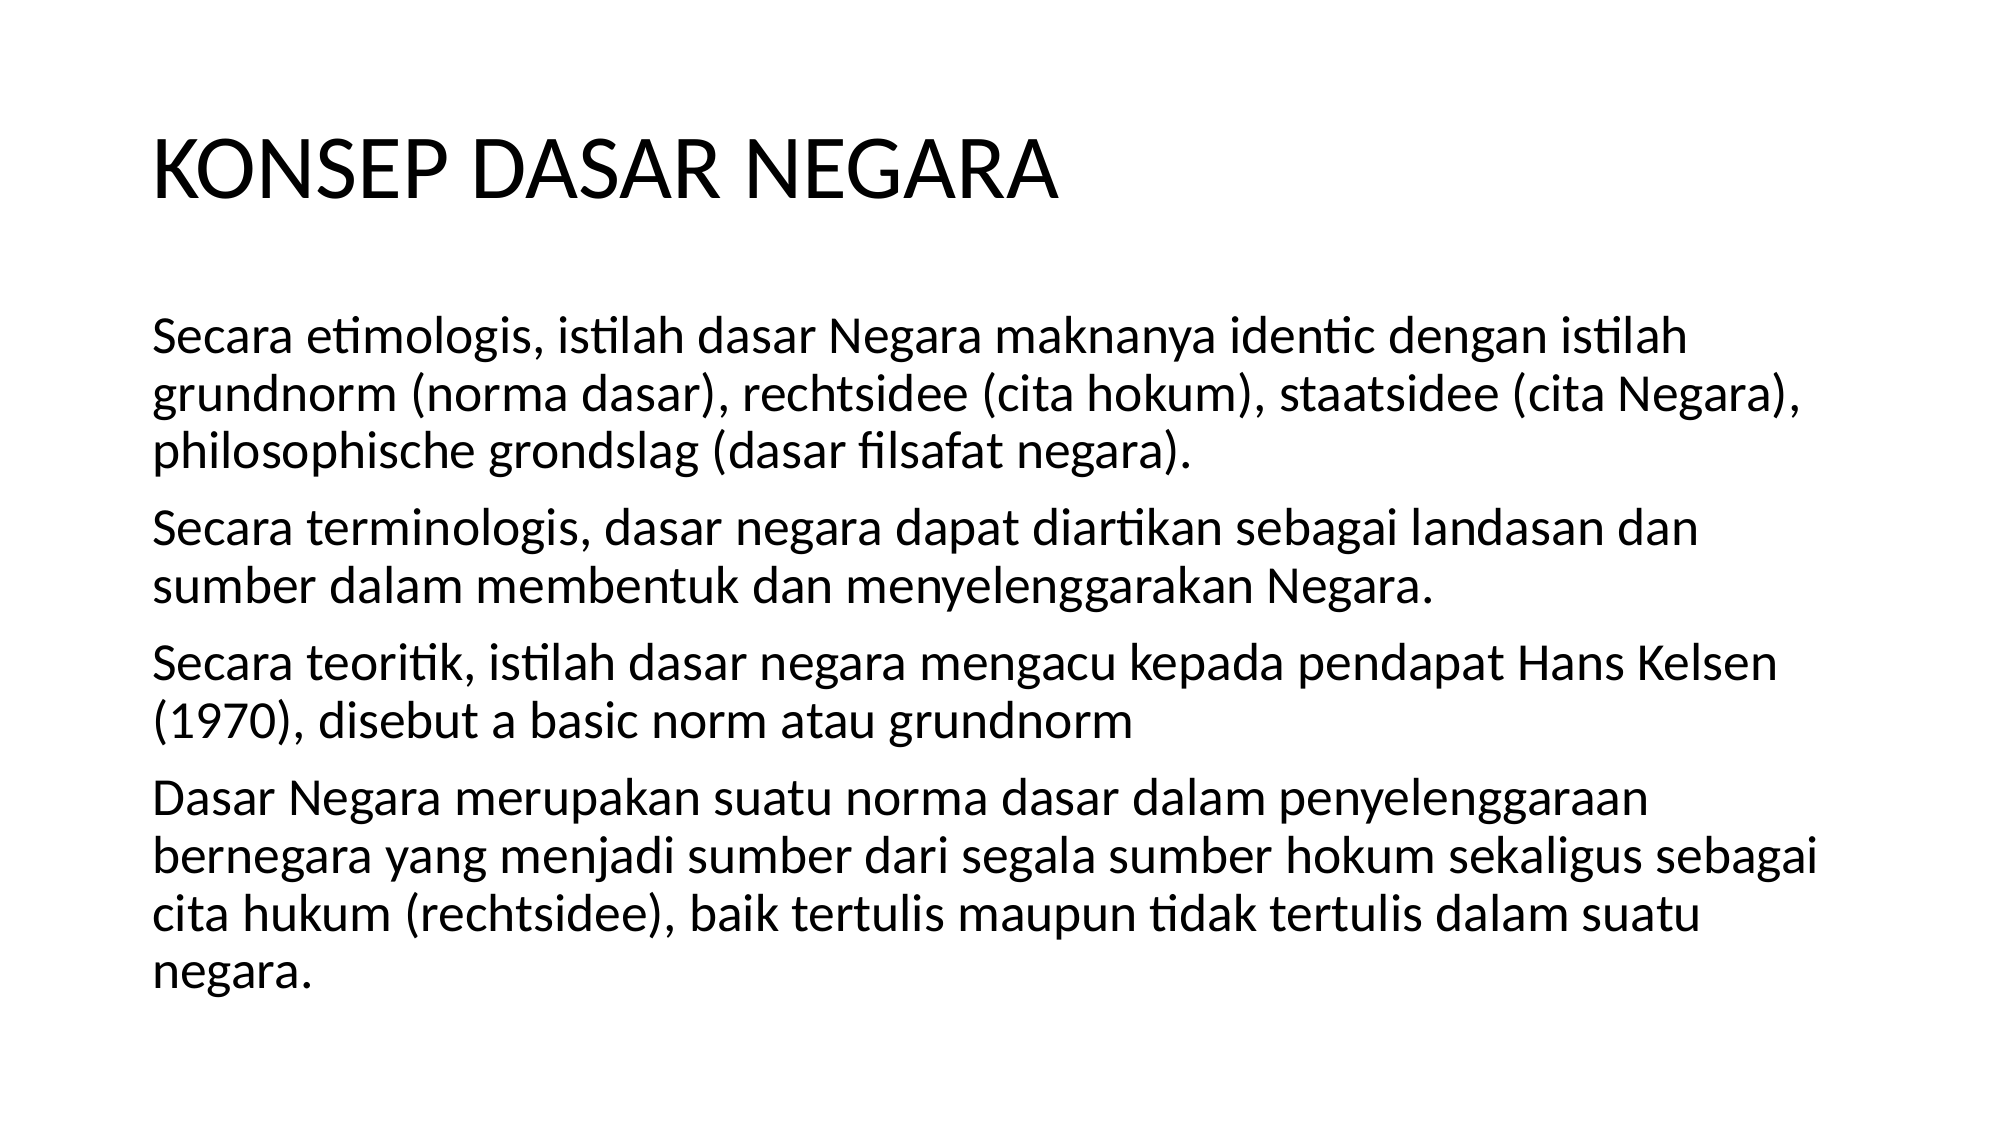

# KONSEP DASAR NEGARA
Secara etimologis, istilah dasar Negara maknanya identic dengan istilah grundnorm (norma dasar), rechtsidee (cita hokum), staatsidee (cita Negara), philosophische grondslag (dasar filsafat negara).
Secara terminologis, dasar negara dapat diartikan sebagai landasan dan sumber dalam membentuk dan menyelenggarakan Negara.
Secara teoritik, istilah dasar negara mengacu kepada pendapat Hans Kelsen (1970), disebut a basic norm atau grundnorm
Dasar Negara merupakan suatu norma dasar dalam penyelenggaraan bernegara yang menjadi sumber dari segala sumber hokum sekaligus sebagai cita hukum (rechtsidee), baik tertulis maupun tidak tertulis dalam suatu negara.